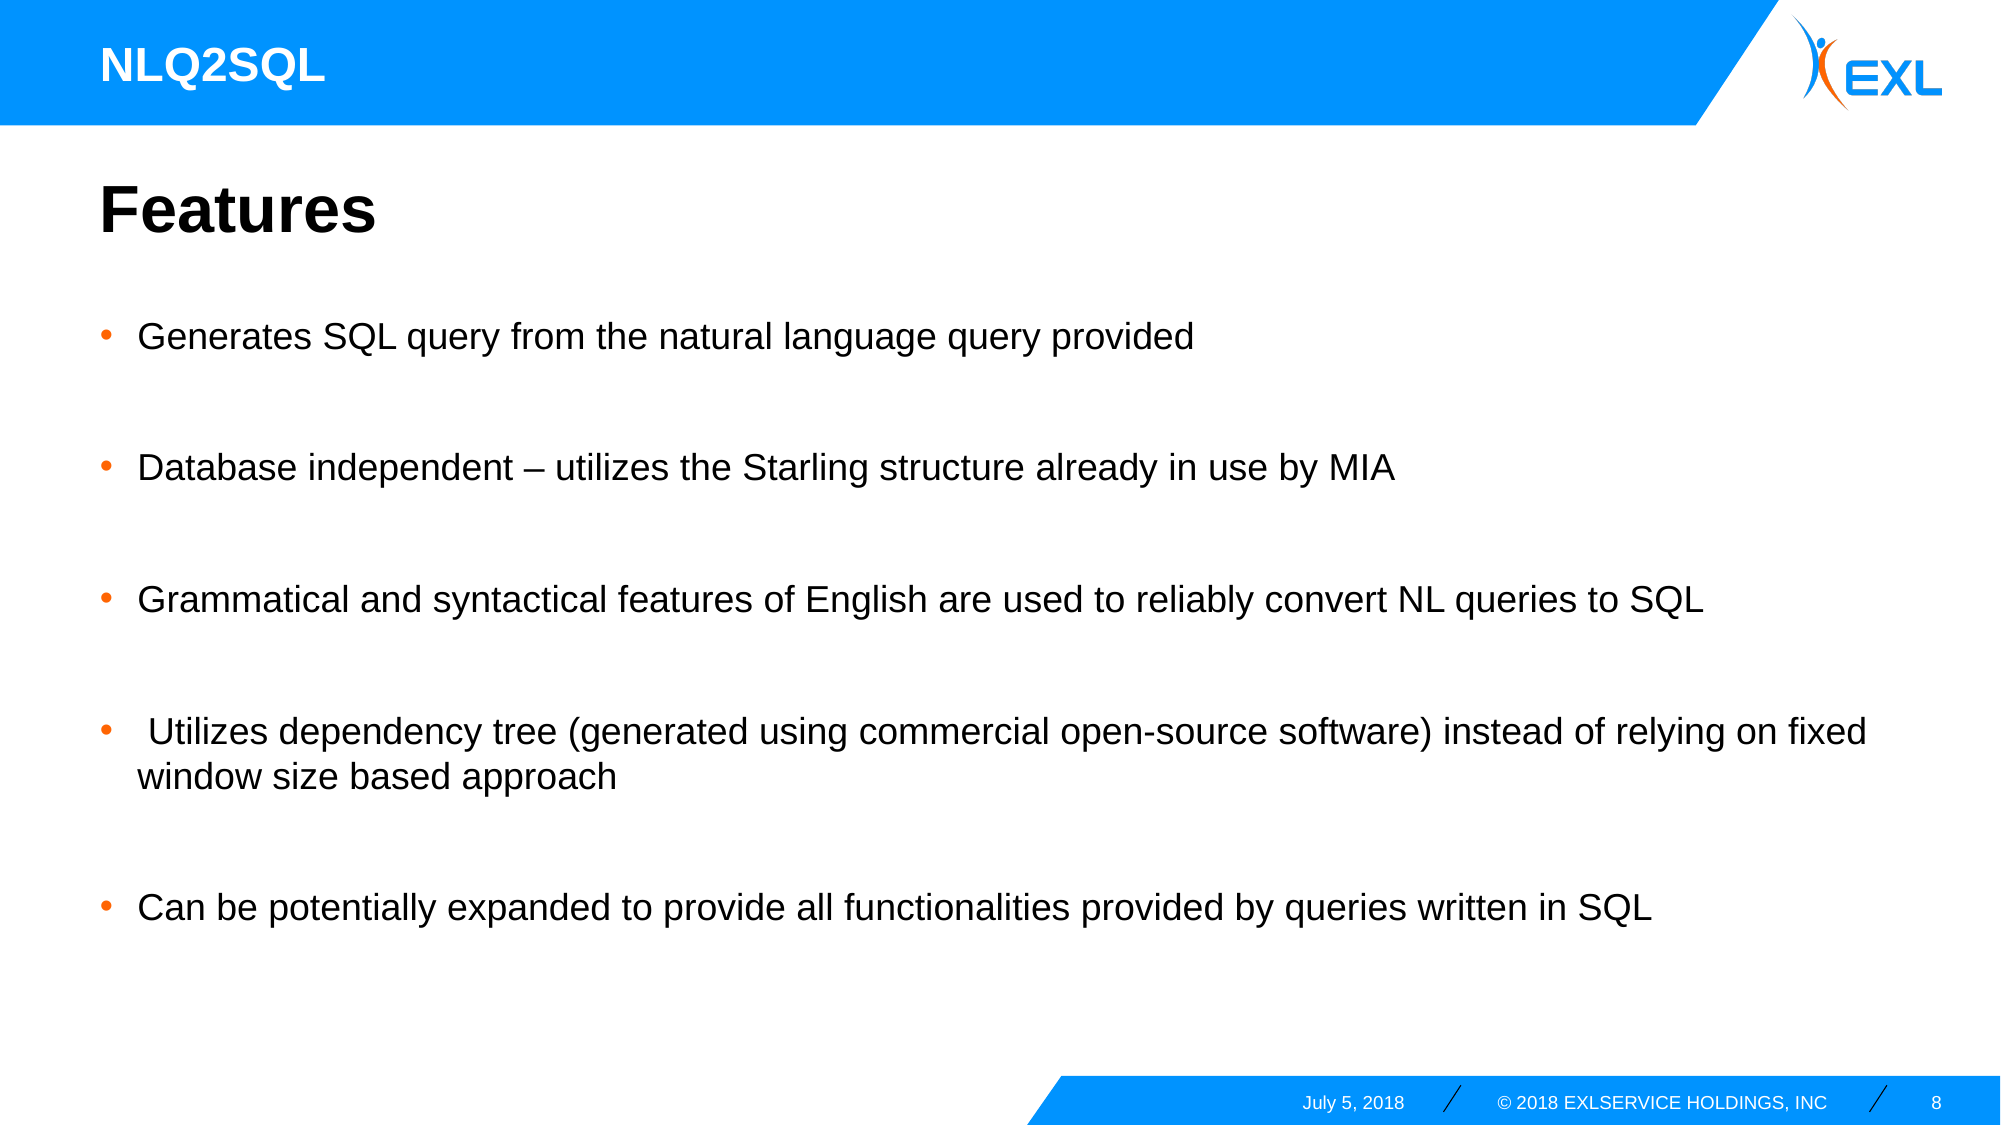

NLQ2SQL
# Features
Generates SQL query from the natural language query provided

Database independent – utilizes the Starling structure already in use by MIA

Grammatical and syntactical features of English are used to reliably convert NL queries to SQL

 Utilizes dependency tree (generated using commercial open-source software) instead of relying on fixed window size based approach

Can be potentially expanded to provide all functionalities provided by queries written in SQL